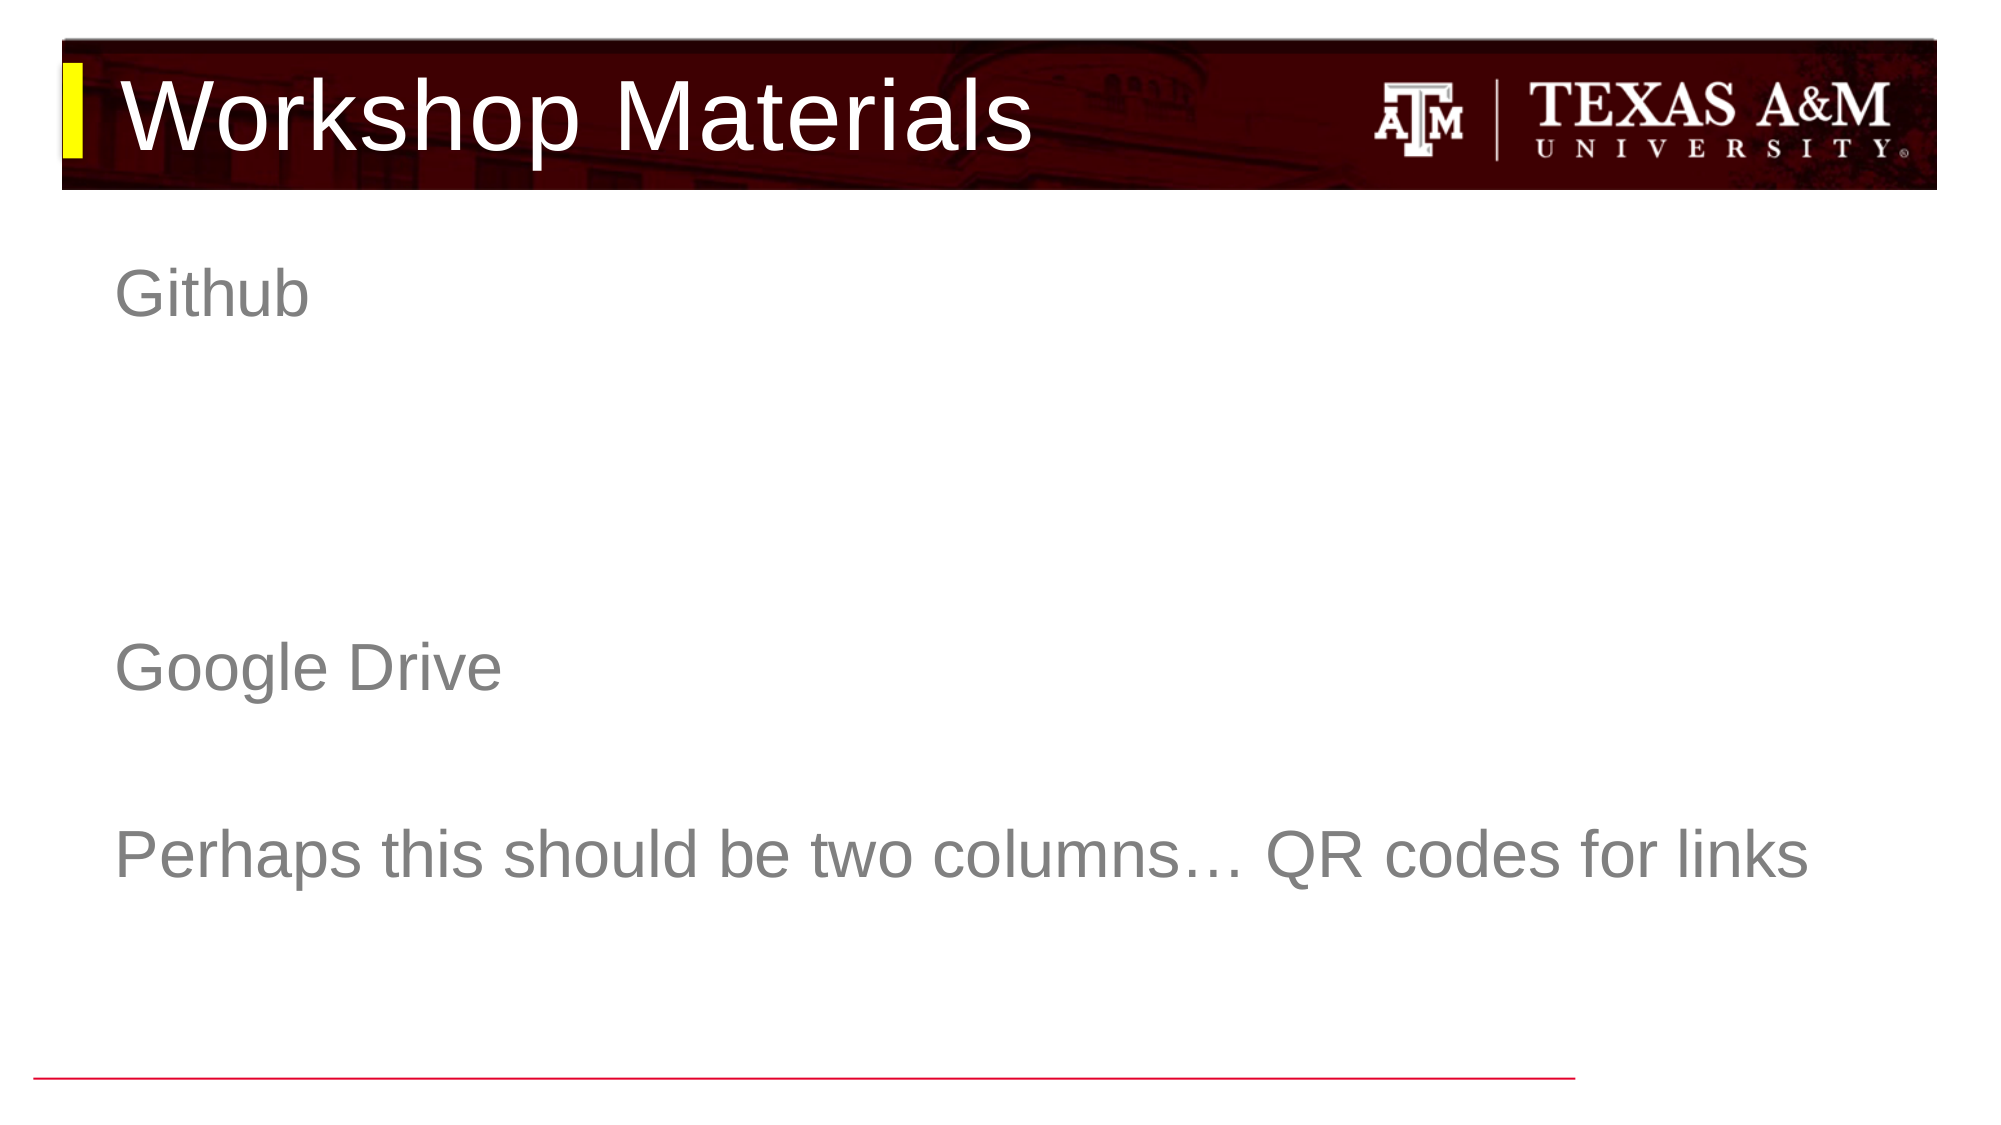

# Workshop Materials
Github

Google Drive

Perhaps this should be two columns… QR codes for links